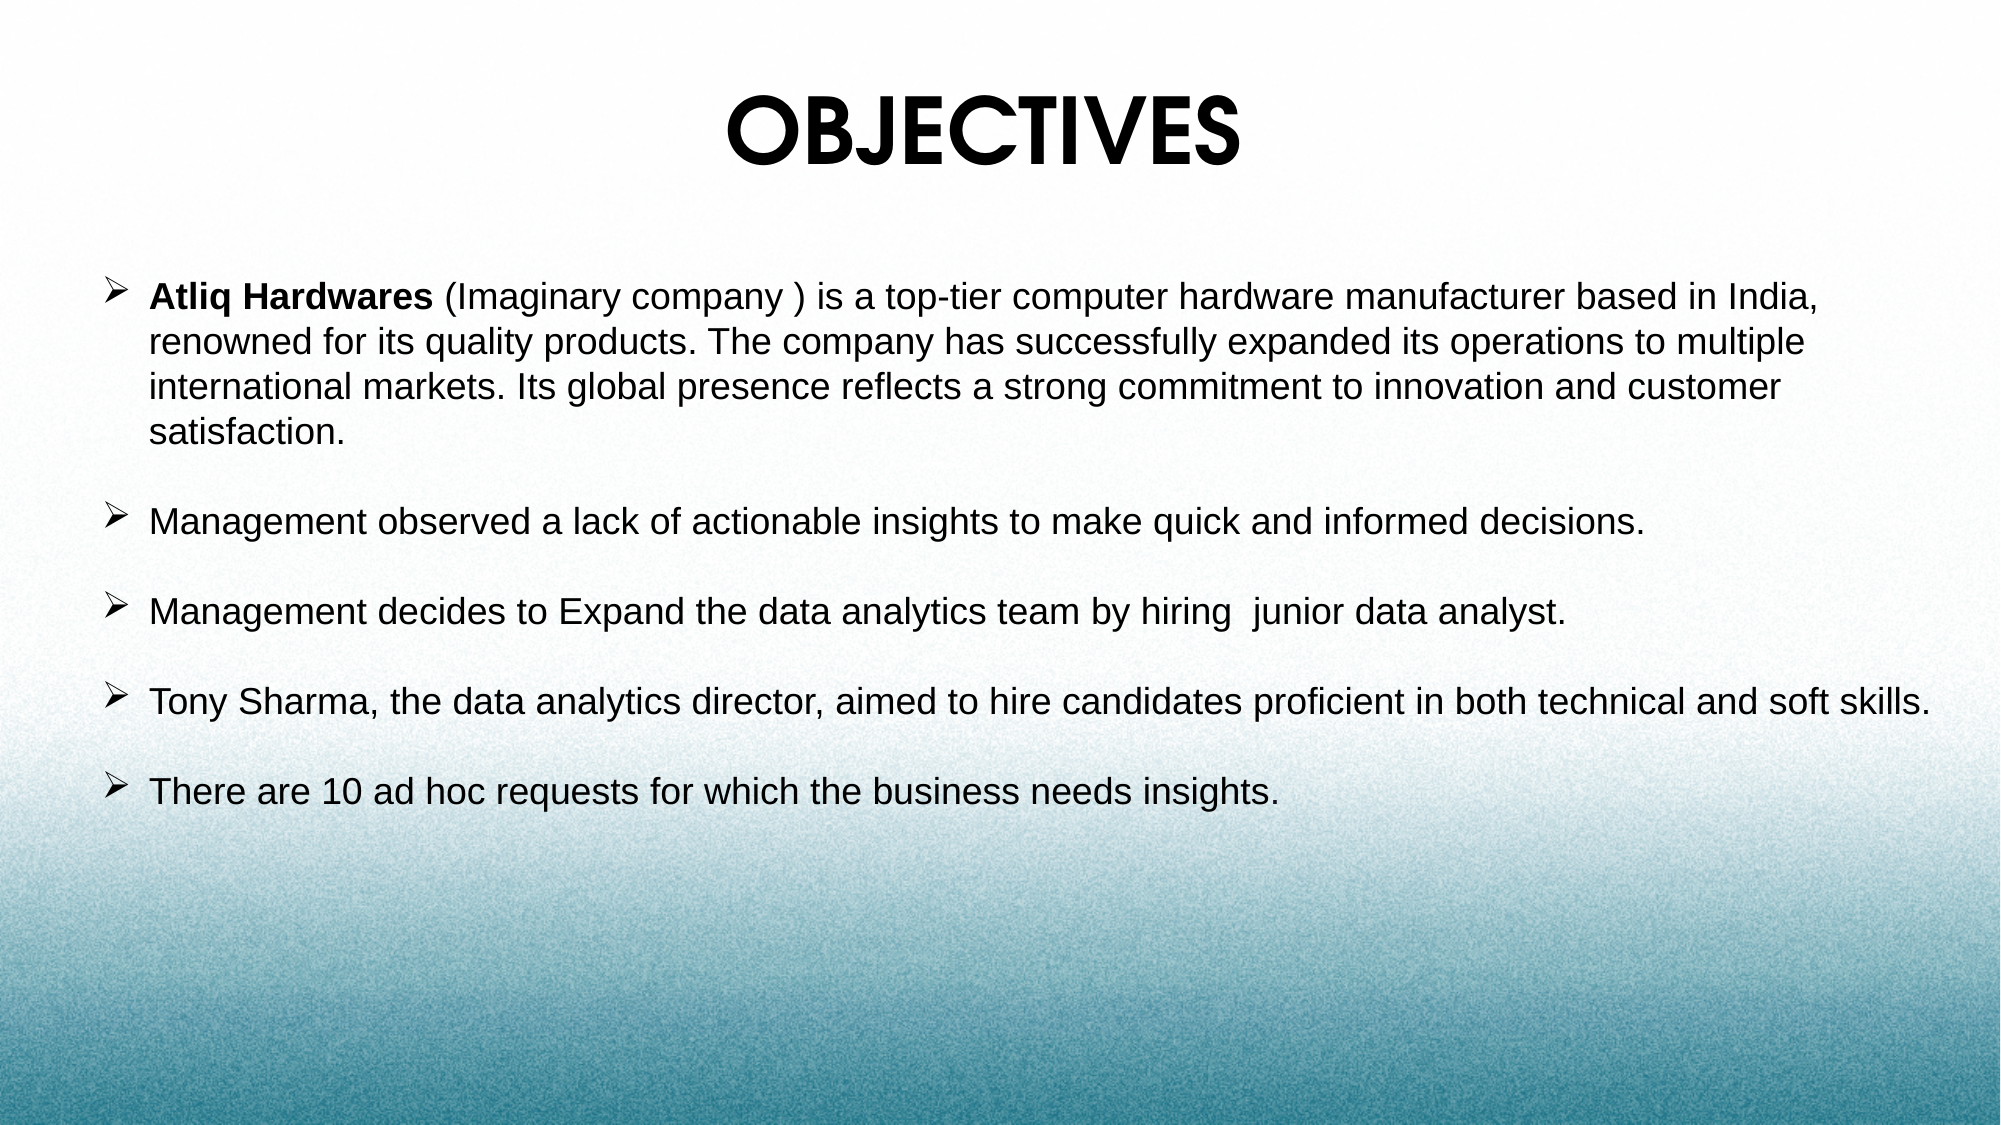

# Objectives
Atliq Hardwares (Imaginary company ) is a top-tier computer hardware manufacturer based in India, renowned for its quality products. The company has successfully expanded its operations to multiple international markets. Its global presence reflects a strong commitment to innovation and customer satisfaction.

Management observed a lack of actionable insights to make quick and informed decisions.

Management decides to Expand the data analytics team by hiring  junior data analyst.

Tony Sharma, the data analytics director, aimed to hire candidates proficient in both technical and soft skills.

There are 10 ad hoc requests for which the business needs insights.